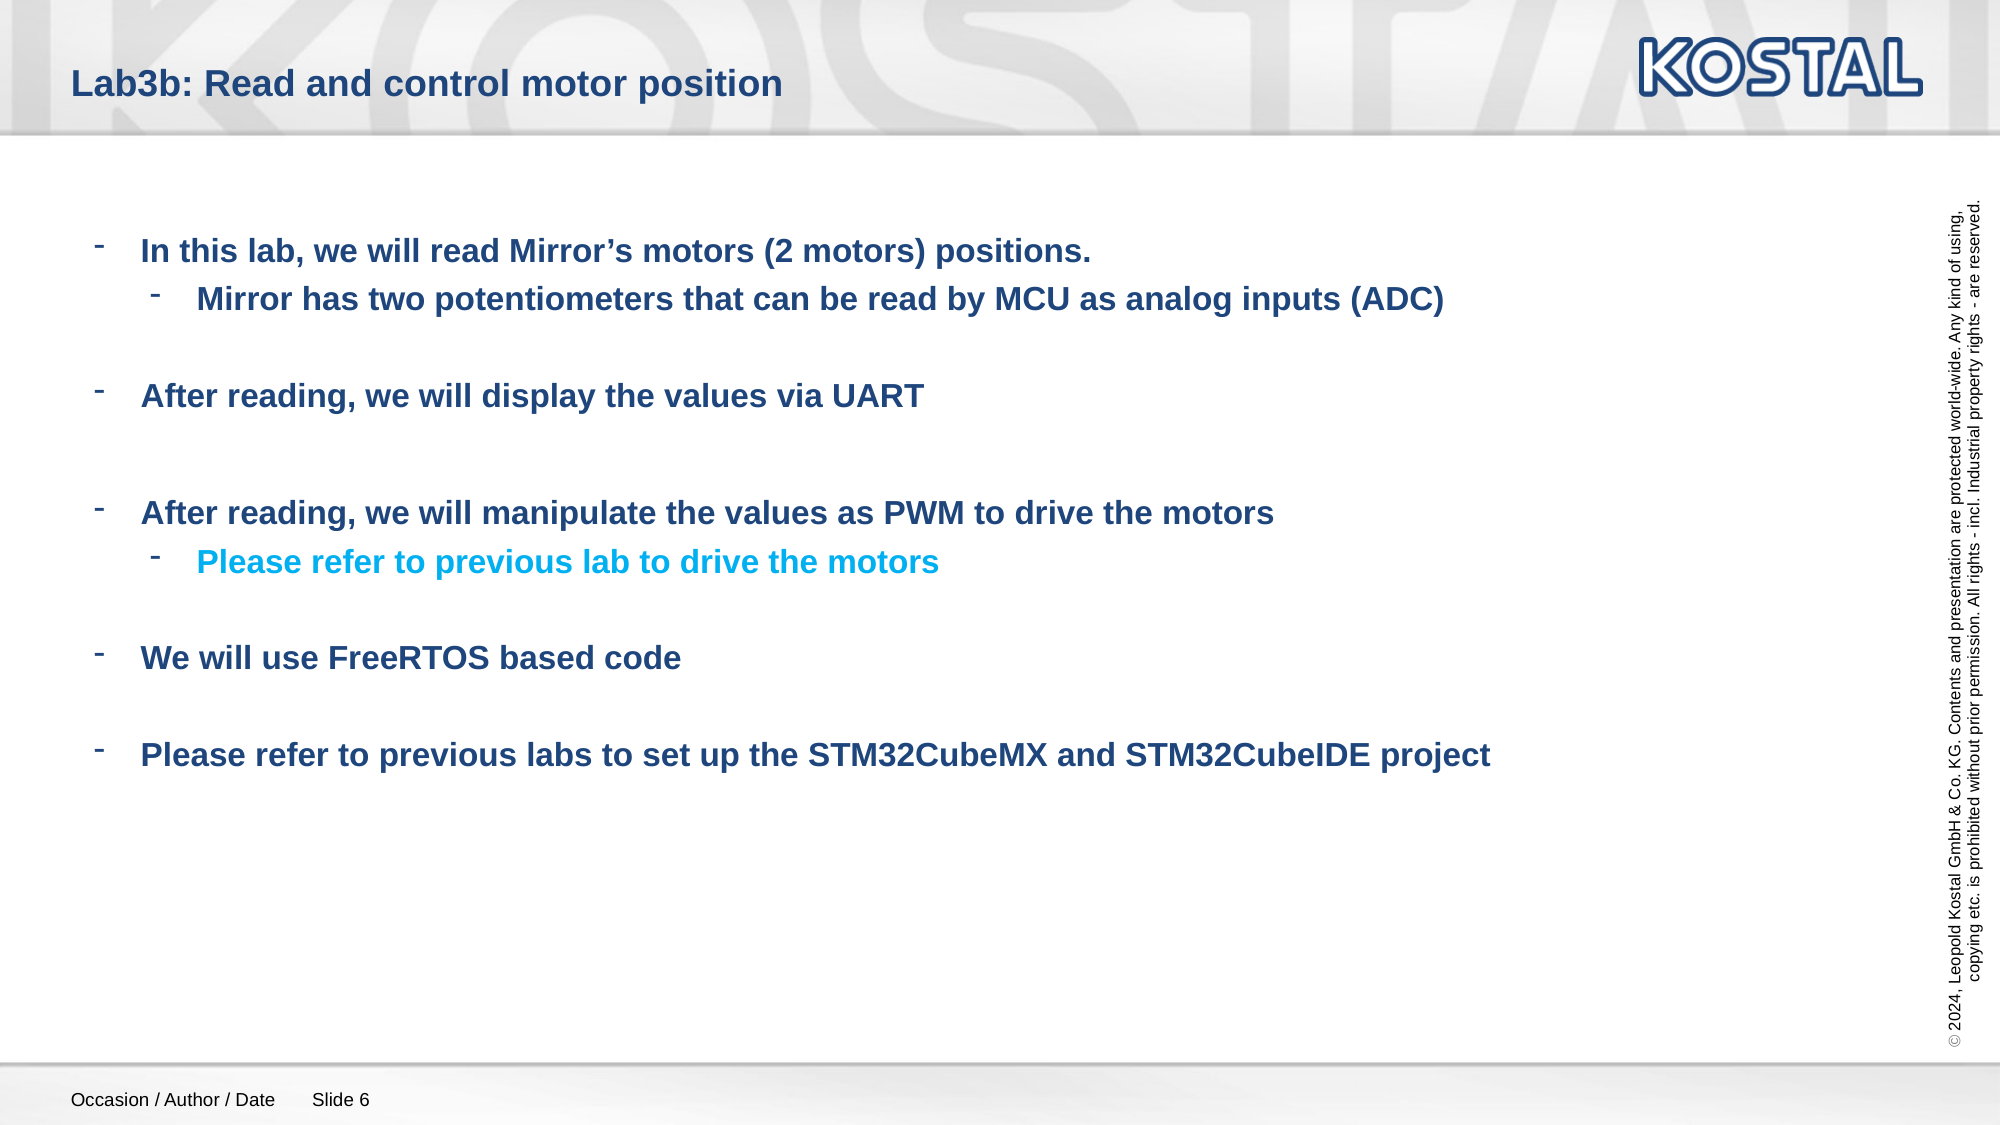

# Lab3b: Read and control motor position
In this lab, we will read Mirror’s motors (2 motors) positions.
Mirror has two potentiometers that can be read by MCU as analog inputs (ADC)

After reading, we will display the values via UART

After reading, we will manipulate the values as PWM to drive the motors
Please refer to previous lab to drive the motors

We will use FreeRTOS based code

Please refer to previous labs to set up the STM32CubeMX and STM32CubeIDE project